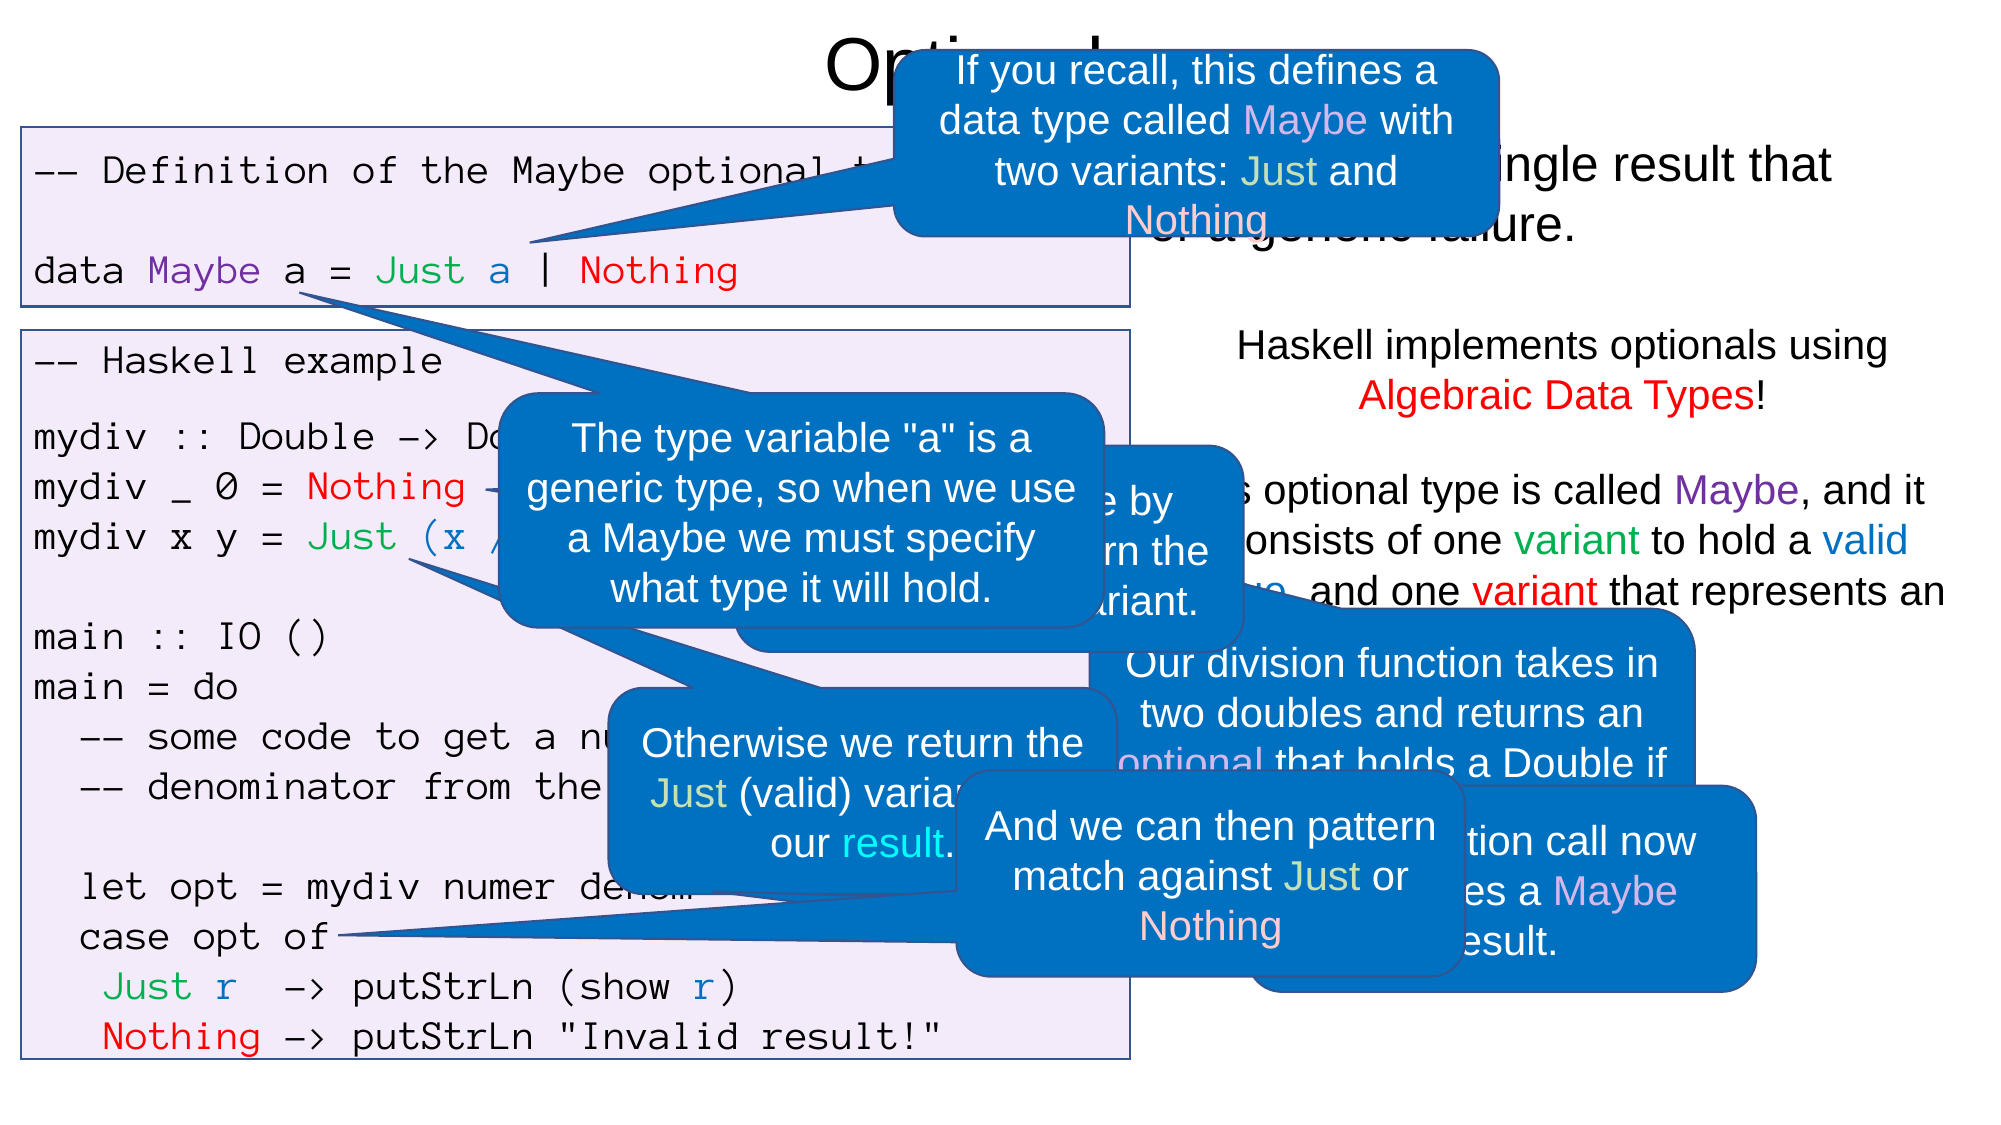

Optionals
If you recall, this defines a data type called Maybe with two variants: Just and Nothing
An "Optional" object can be used by a function to return a single result that can represent either a valid value or a generic failure.
-- Definition of the Maybe optional type

data Maybe a = Just a | Nothing
Haskell implements optionals using Algebraic Data Types!
-- Haskell example

mydiv :: Double -> Double -> Maybe Double
mydiv _ 0 = Nothing
mydiv x y = Just (x / y)

main :: IO ()
main = do
  -- some code to get a numerator and
  -- denominator from the user...
  let opt = mydiv numer denom
  case opt of
   Just r  -> putStrLn (show r)
   Nothing -> putStrLn "Invalid result!"
The type variable "a" is a generic type, so when we use a Maybe we must specify what type it will hold.
If we try to divide by zero, then we return the Nothing (error) variant.
Its optional type is called Maybe, and it consists of one variant to hold a valid value, and one variant that represents an error.
Our division function takes in two doubles and returns an optional that holds a Double if the operation was successful!
Otherwise we return the Just (valid) variant with our result.
And we can then pattern match against Just or Nothing
Our function call now computes a Maybe result.